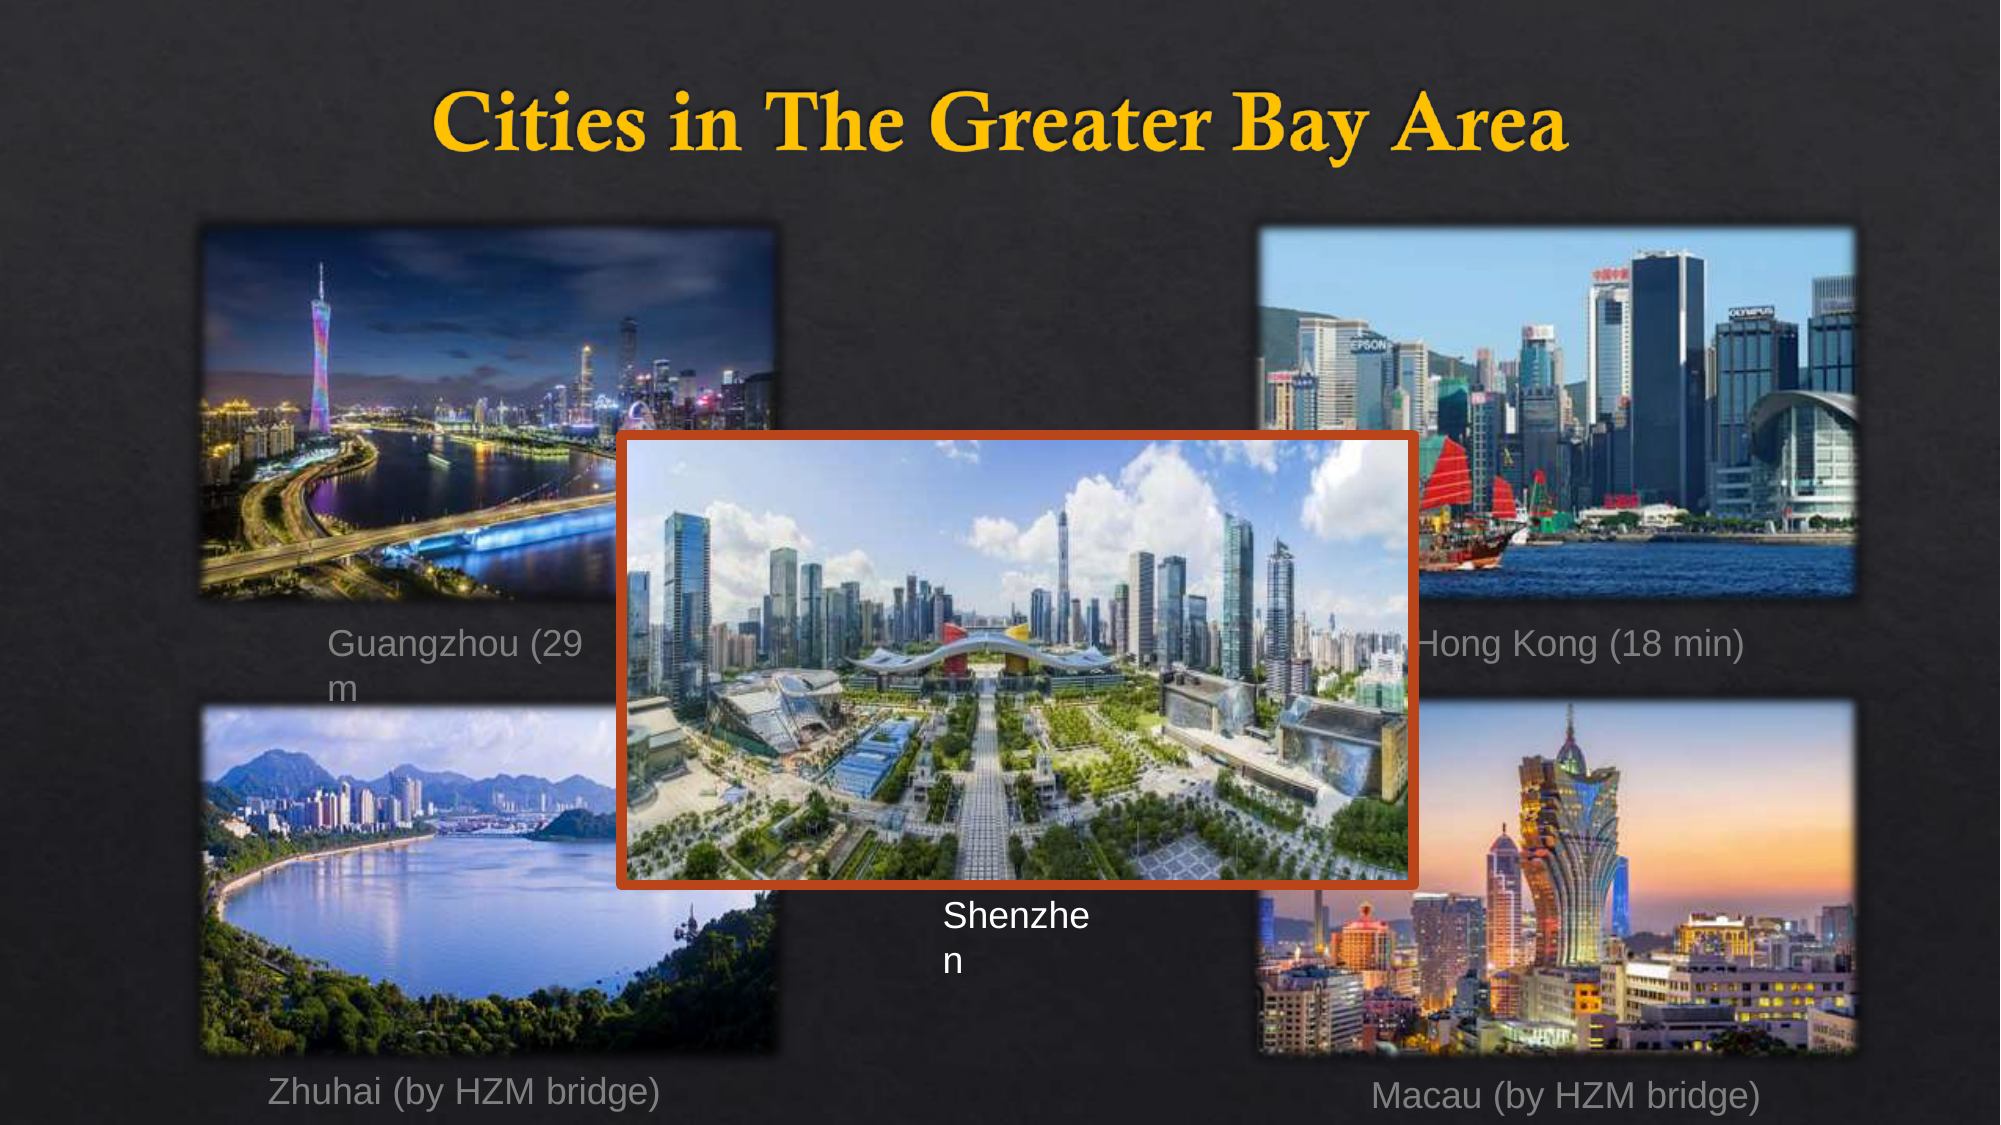

Hong Kong (18 min)
Guangzhou (29 m
in)

Shenzhen
Zhuhai (by HZM bridge)
Macau (by HZM bridge)